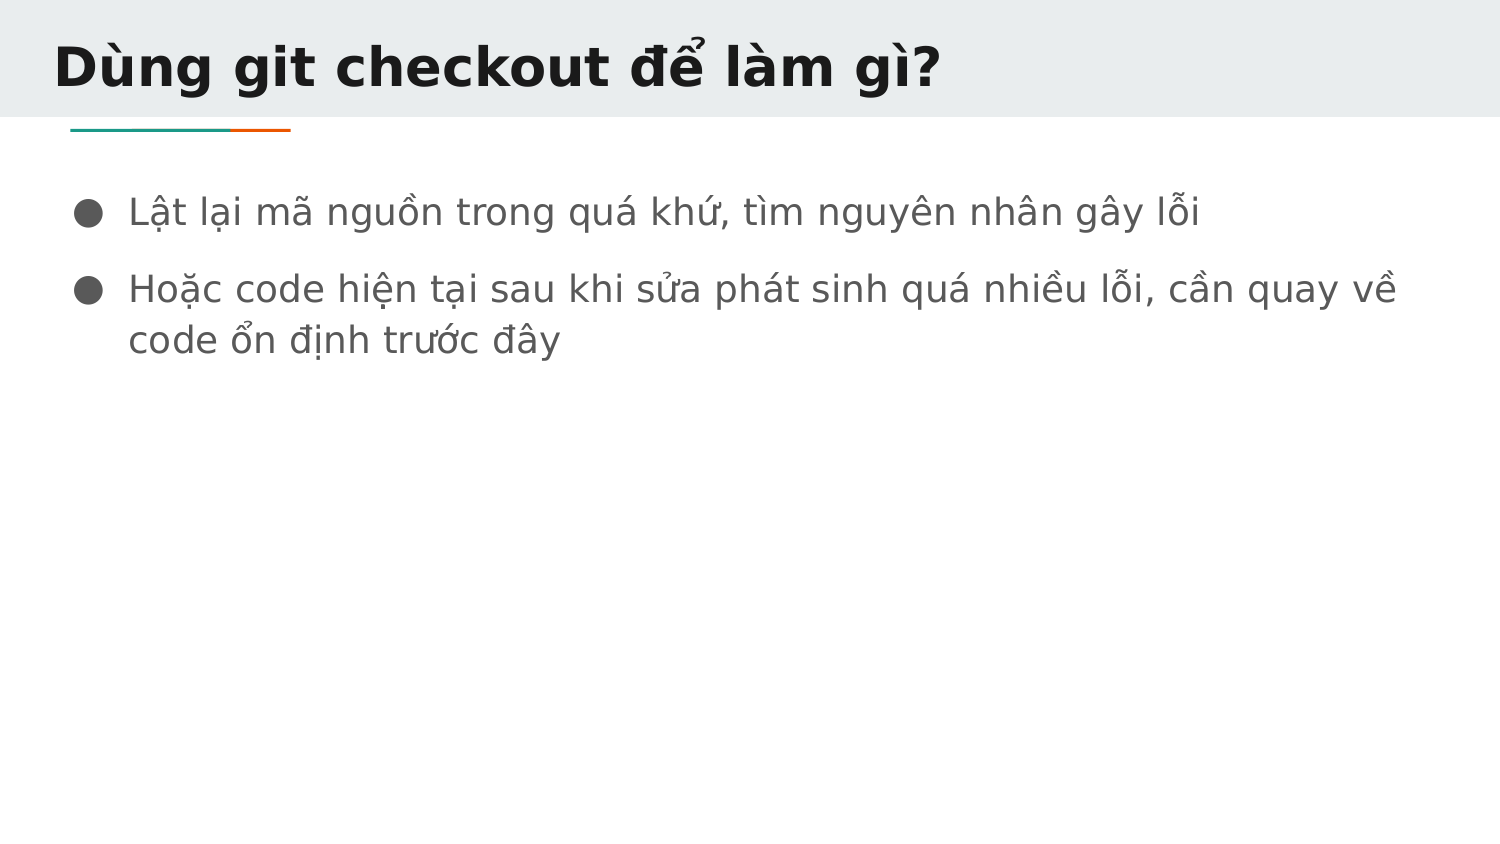

# Dùng git checkout để làm gì?
Lật lại mã nguồn trong quá khứ, tìm nguyên nhân gây lỗi
Hoặc code hiện tại sau khi sửa phát sinh quá nhiều lỗi, cần quay về code ổn định trước đây